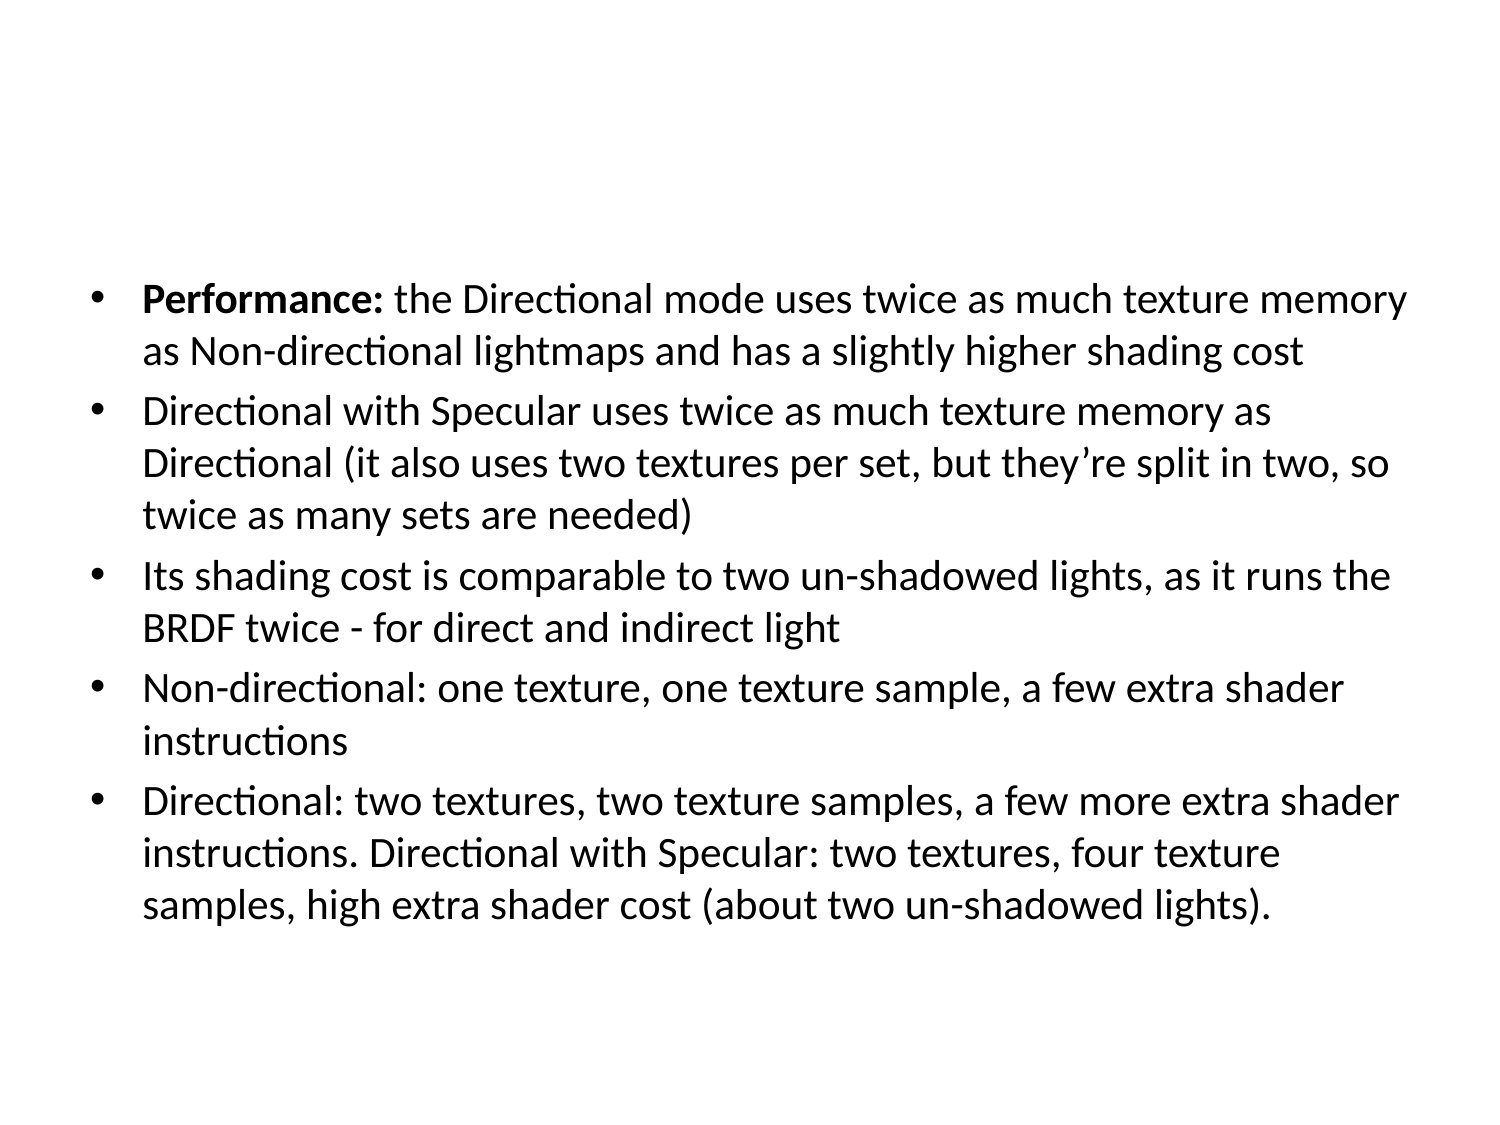

#
Performance: the Directional mode uses twice as much texture memory as Non-directional lightmaps and has a slightly higher shading cost
Directional with Specular uses twice as much texture memory as Directional (it also uses two textures per set, but they’re split in two, so twice as many sets are needed)
Its shading cost is comparable to two un-shadowed lights, as it runs the BRDF twice - for direct and indirect light
Non-directional: one texture, one texture sample, a few extra shader instructions
Directional: two textures, two texture samples, a few more extra shader instructions. Directional with Specular: two textures, four texture samples, high extra shader cost (about two un-shadowed lights).